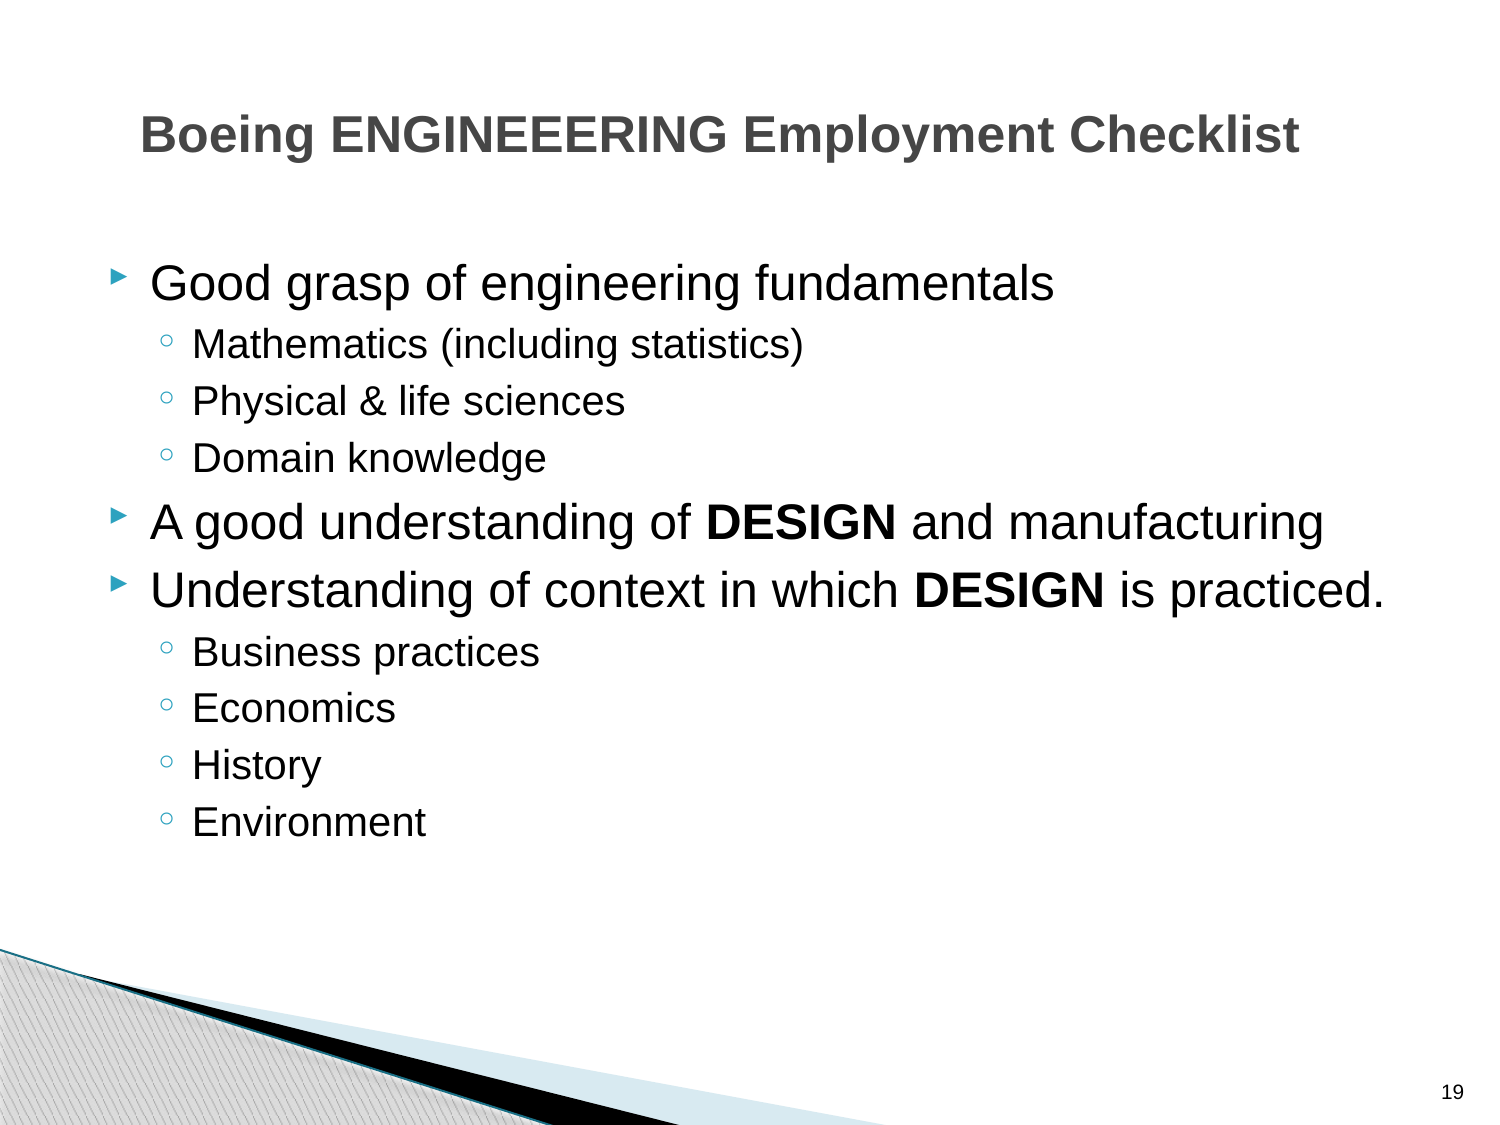

# Boeing ENGINEEERING Employment Checklist
Good grasp of engineering fundamentals
Mathematics (including statistics)
Physical & life sciences
Domain knowledge
A good understanding of DESIGN and manufacturing
Understanding of context in which DESIGN is practiced.
Business practices
Economics
History
Environment
19